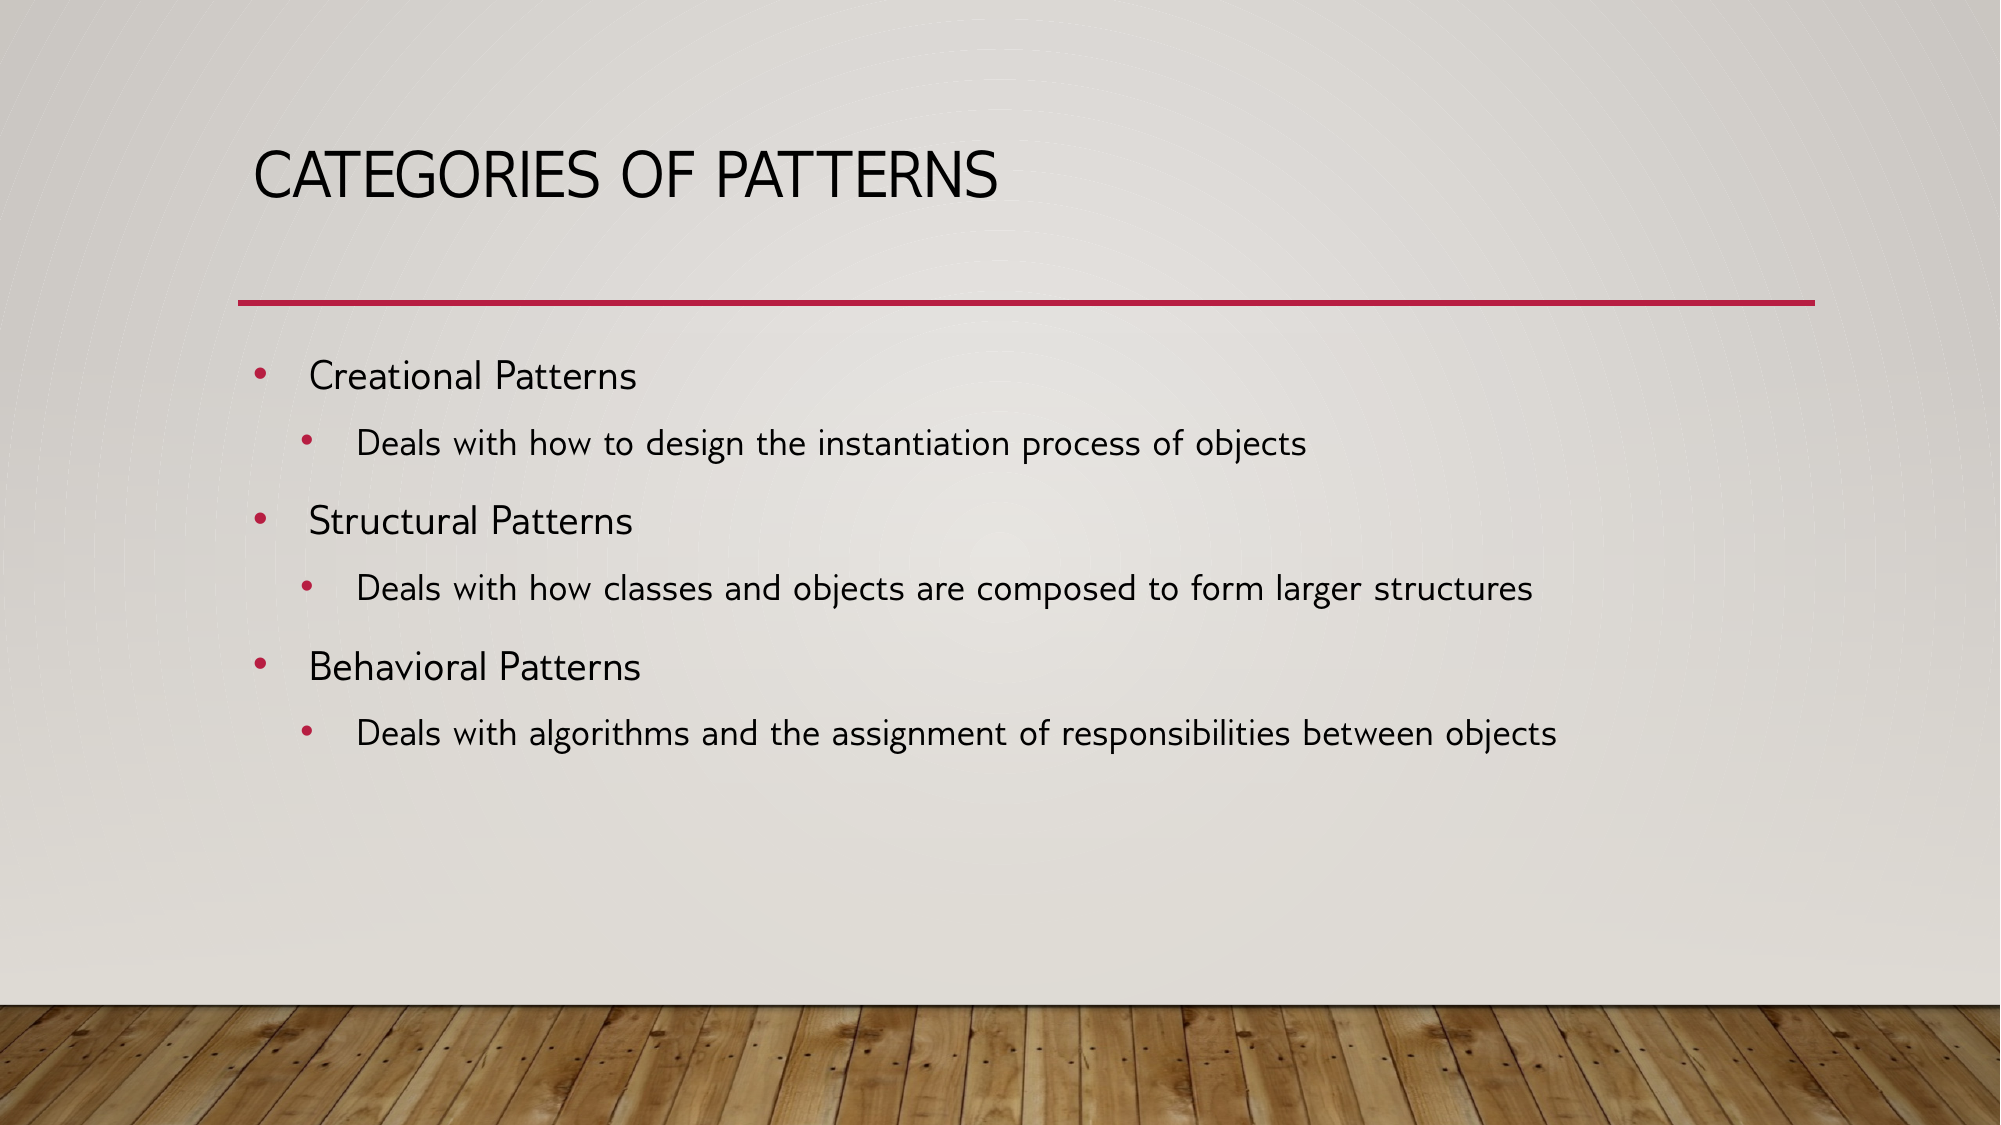

# Categories of Patterns
Creational Patterns
Deals with how to design the instantiation process of objects
Structural Patterns
Deals with how classes and objects are composed to form larger structures
Behavioral Patterns
Deals with algorithms and the assignment of responsibilities between objects